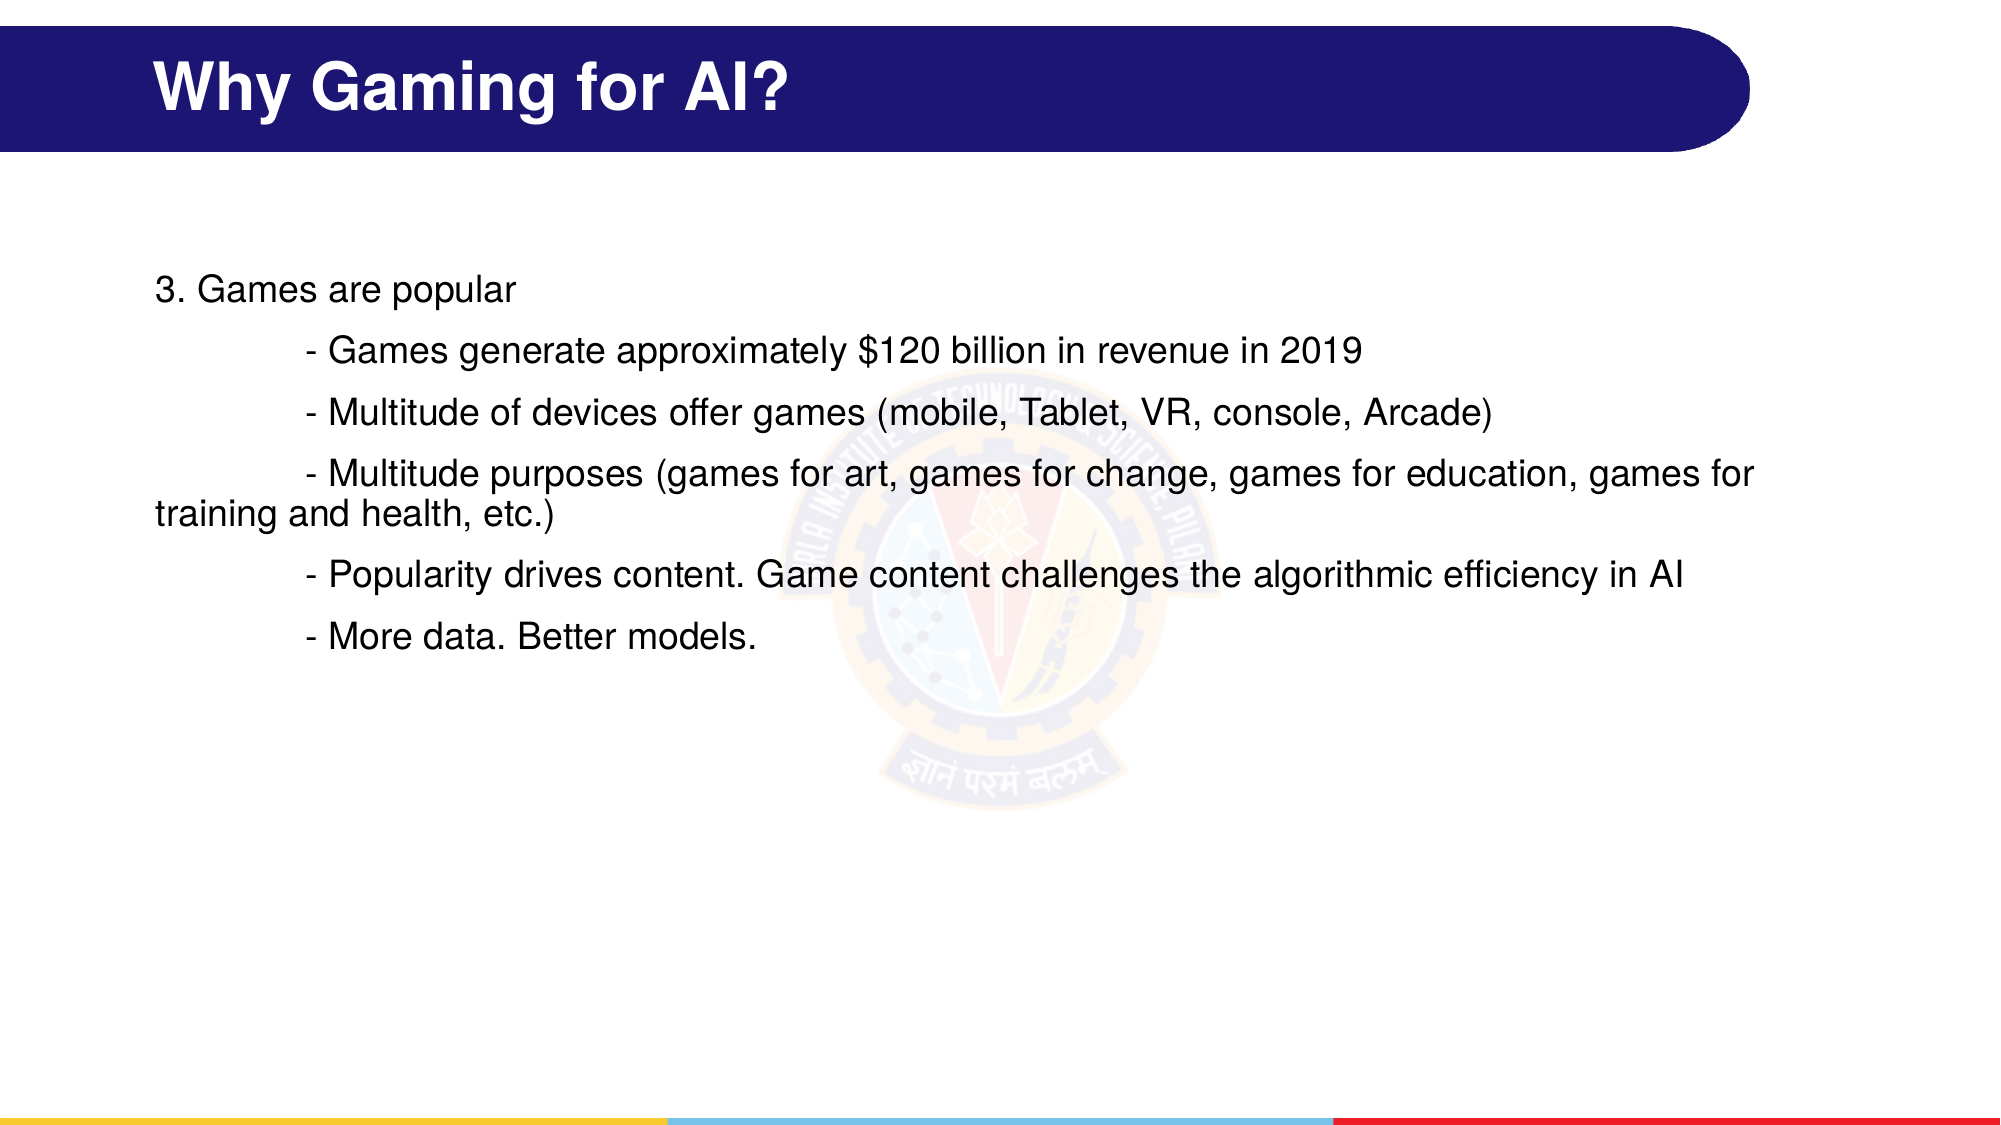

# Why Gaming for AI?

3. Games are popular
	- Games generate approximately $120 billion in revenue in 2019
	- Multitude of devices offer games (mobile, Tablet, VR, console, Arcade)
	- Multitude purposes (games for art, games for change, games for education, games for training and health, etc.)
	- Popularity drives content. Game content challenges the algorithmic efficiency in AI
	- More data. Better models.